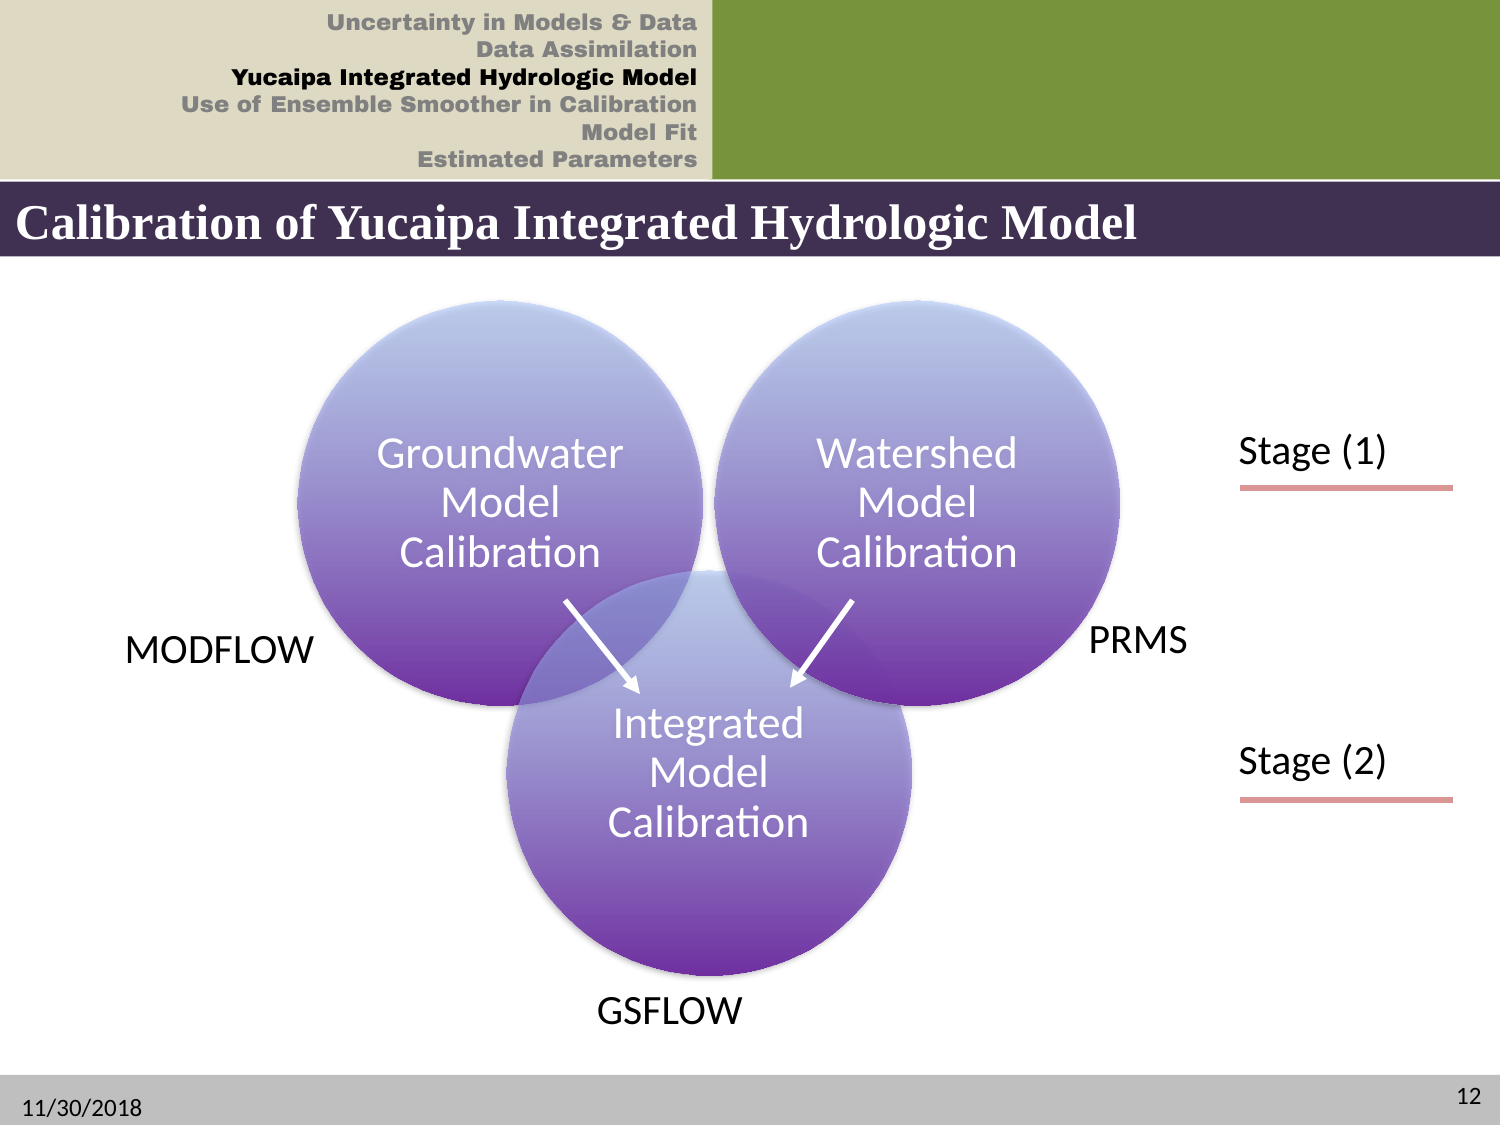

Uncertainty in Models & Data
Data Assimilation
Yucaipa Integrated Hydrologic Model
Use of Ensemble Smoother in Calibration
Model Fit
Estimated Parameters

Calibration of Yucaipa Integrated Hydrologic Model
Groundwater Model Calibration
Integrated Model Calibration
Watershed Model Calibration
Stage (1)
PRMS
MODFLOW
Stage (2)
Stage (2)
GSFLOW
12

11/30/2018